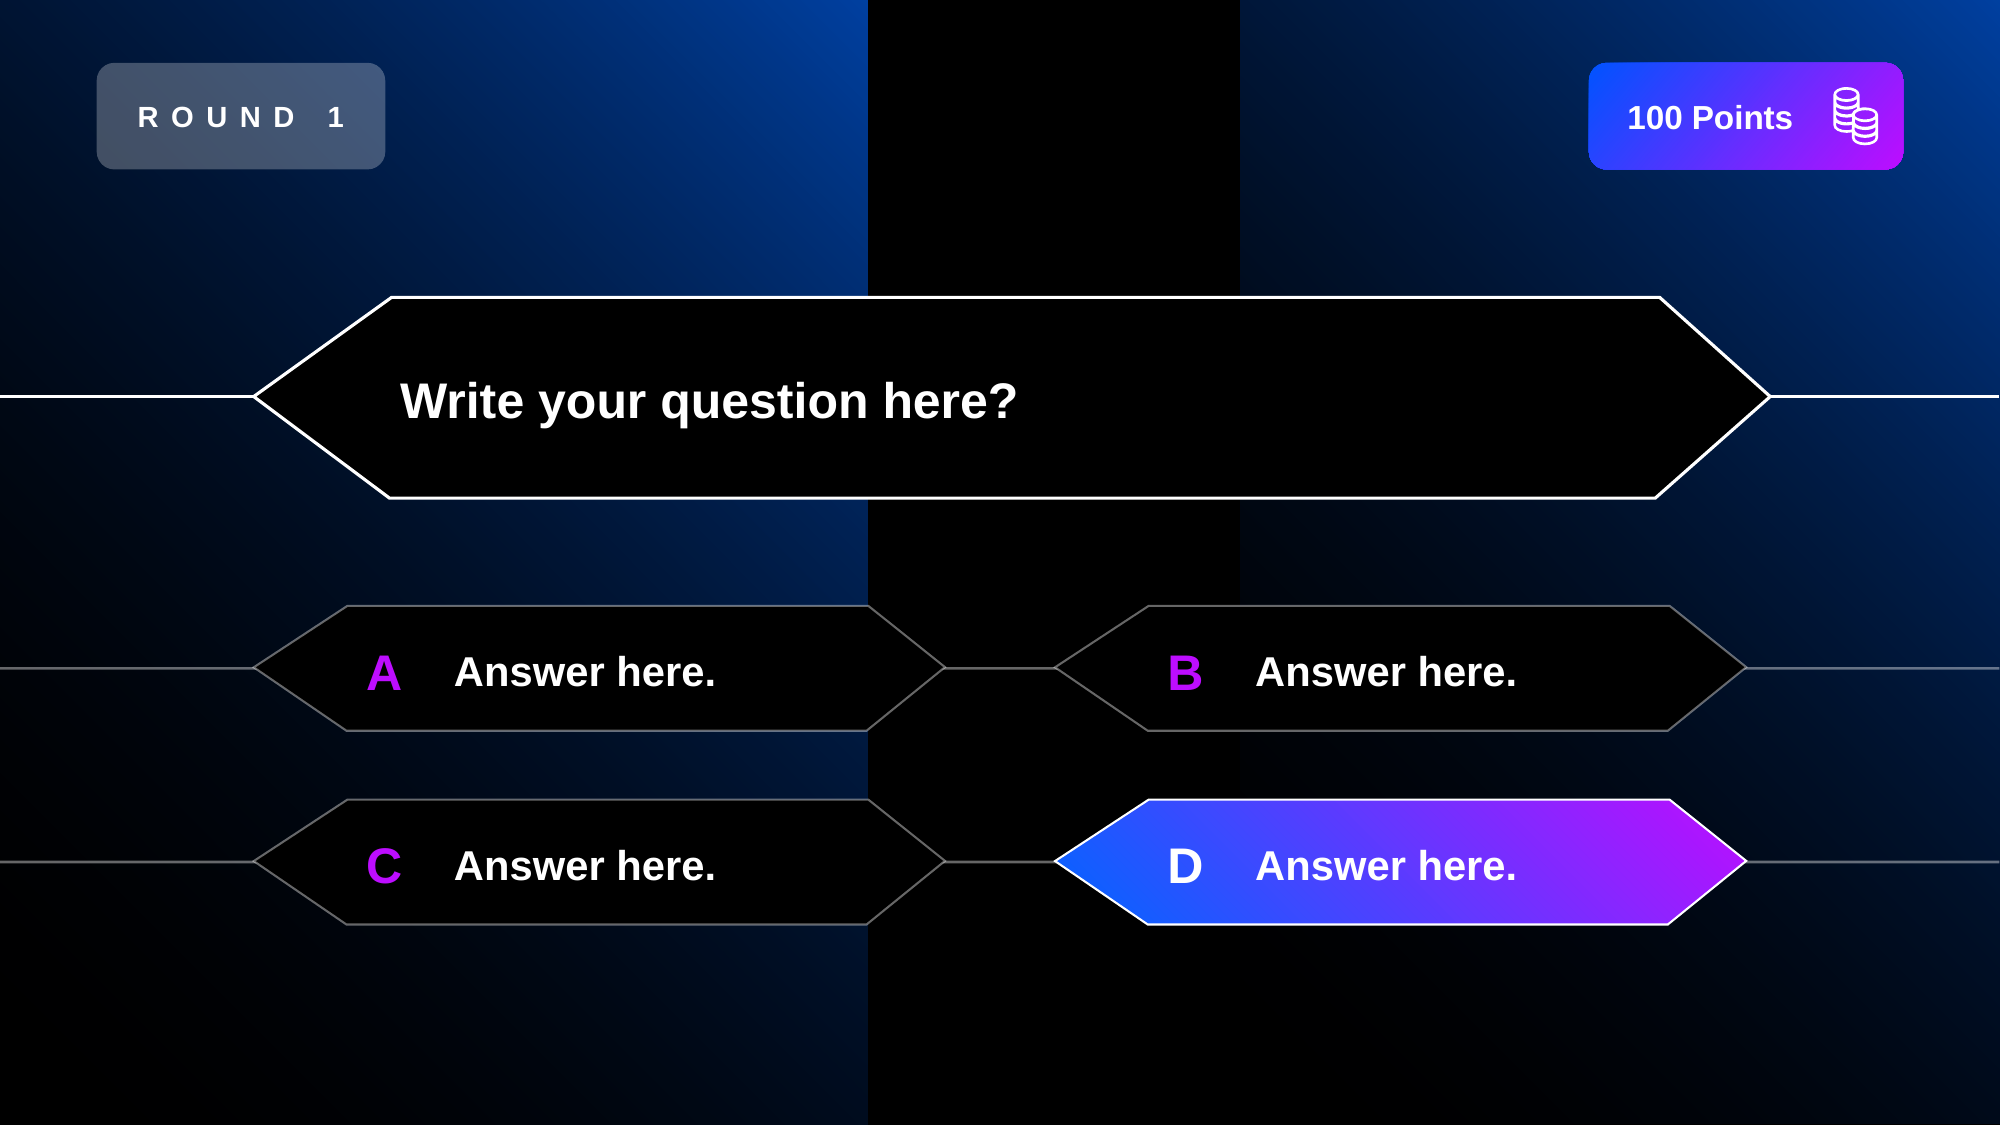

ROUND 1
  100 Points

Write your question here?

A
Answer here.
B
Answer here.

C
Answer here.
D
Answer here.